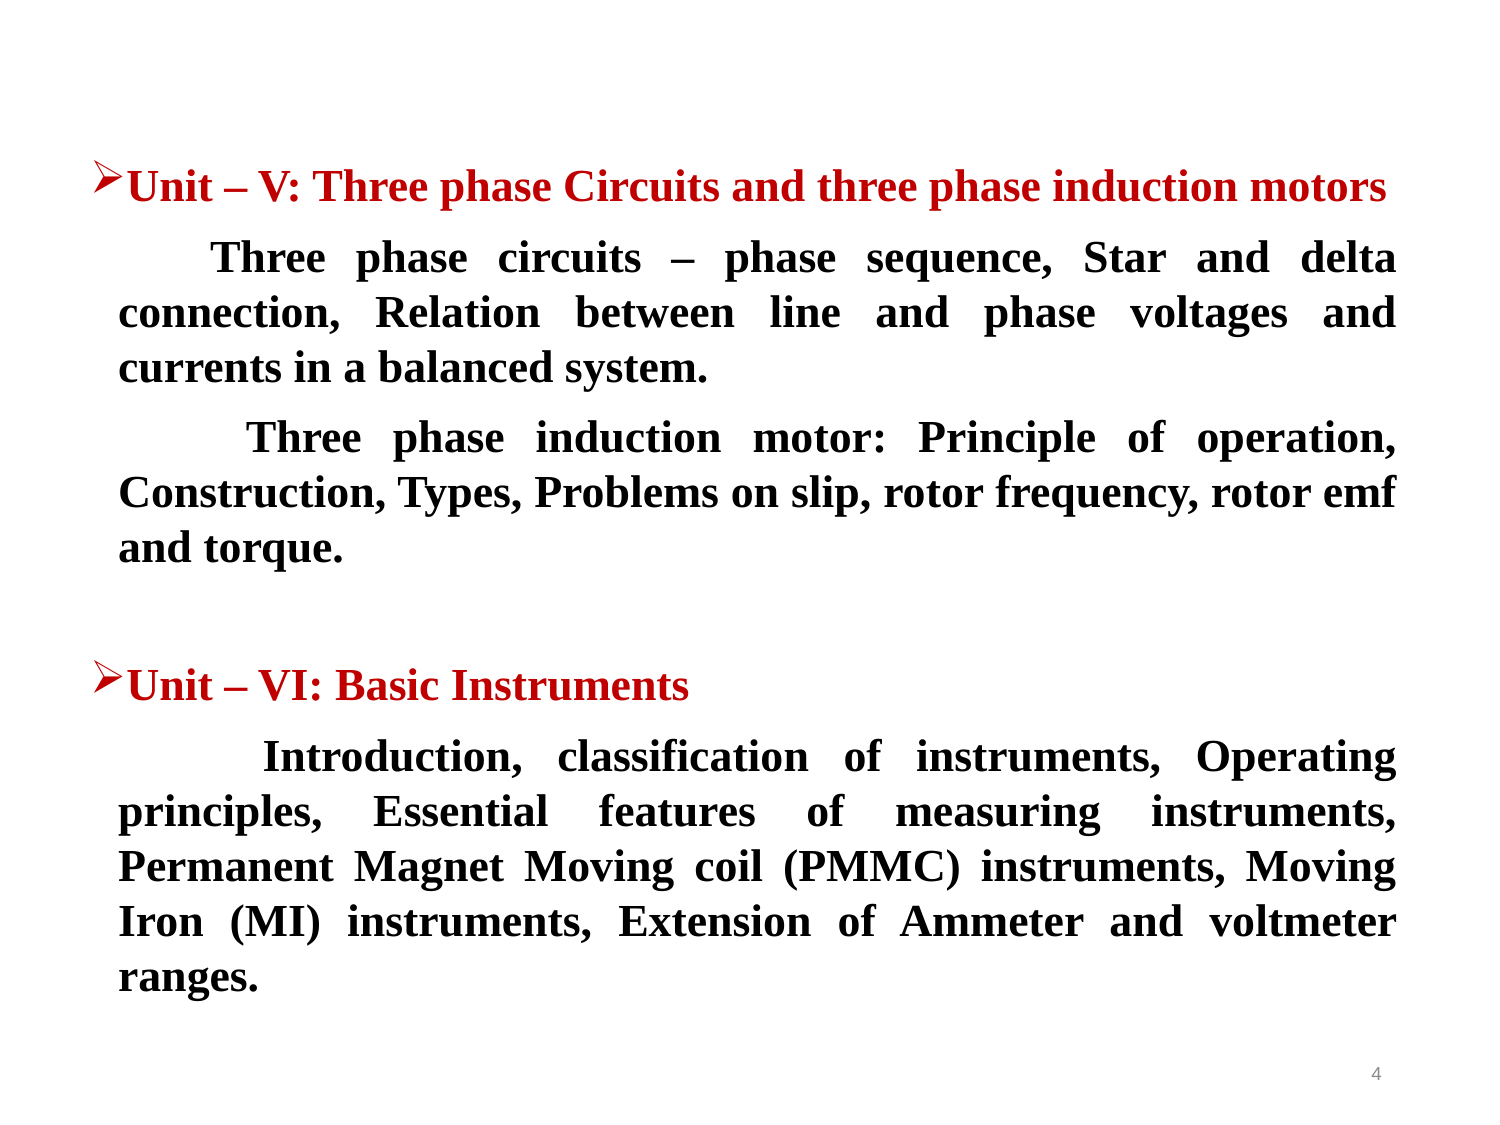

Unit – V: Three phase Circuits and three phase induction motors
    Three phase circuits – phase sequence, Star and delta connection, Relation between line and phase voltages and currents in a balanced system.
     Three phase induction motor: Principle of operation, Construction, Types, Problems on slip, rotor frequency, rotor emf and torque.

Unit – VI: Basic Instruments
     Introduction, classification of instruments, Operating principles, Essential features of measuring instruments, Permanent Magnet Moving coil (PMMC) instruments, Moving Iron (MI) instruments, Extension of Ammeter and voltmeter ranges.

4